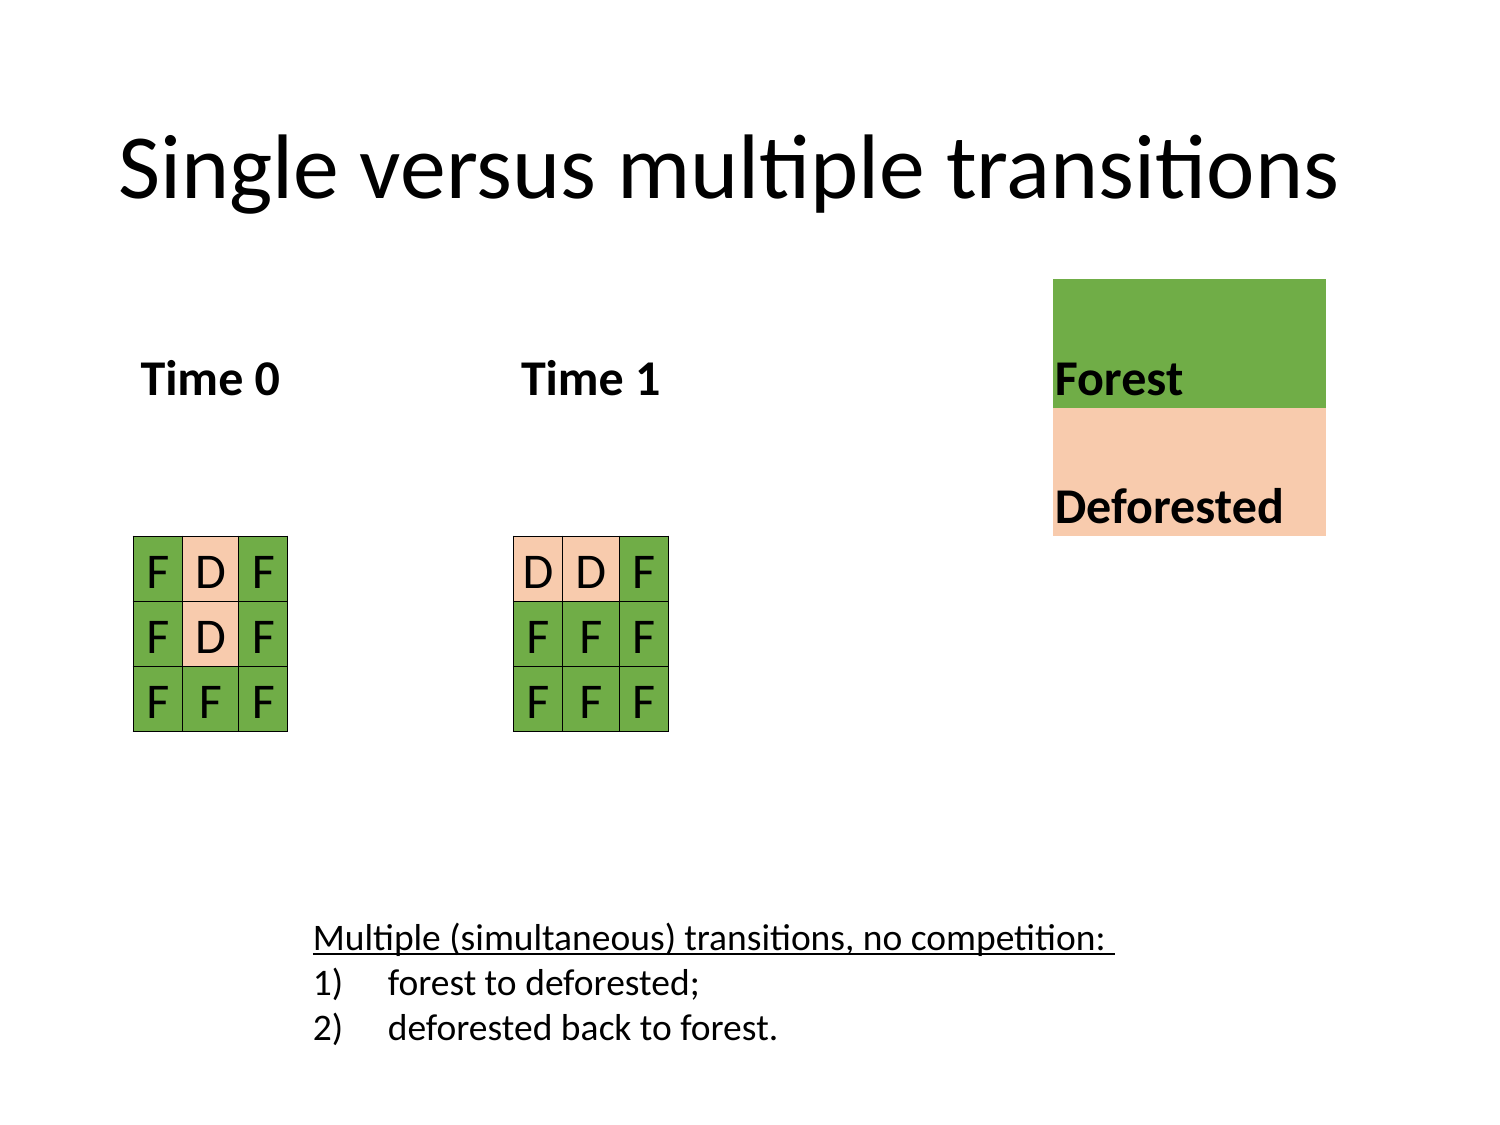

# Single versus multiple transitions
| Time 0 |  |  |  | Time 1 |  |  |  |  |  |  | Forest |
| --- | --- | --- | --- | --- | --- | --- | --- | --- | --- | --- | --- |
|  |  |  |  |  |  |  |  |  |  |  | Deforested |
| F | D | F |  | D | D | F |  |  |  |  |  |
| F | D | F |  | F | F | F |  |  |  |  |  |
| F | F | F |  | F | F | F |  |  |  |  |  |
Multiple (simultaneous) transitions, no competition:
forest to deforested;
deforested back to forest.